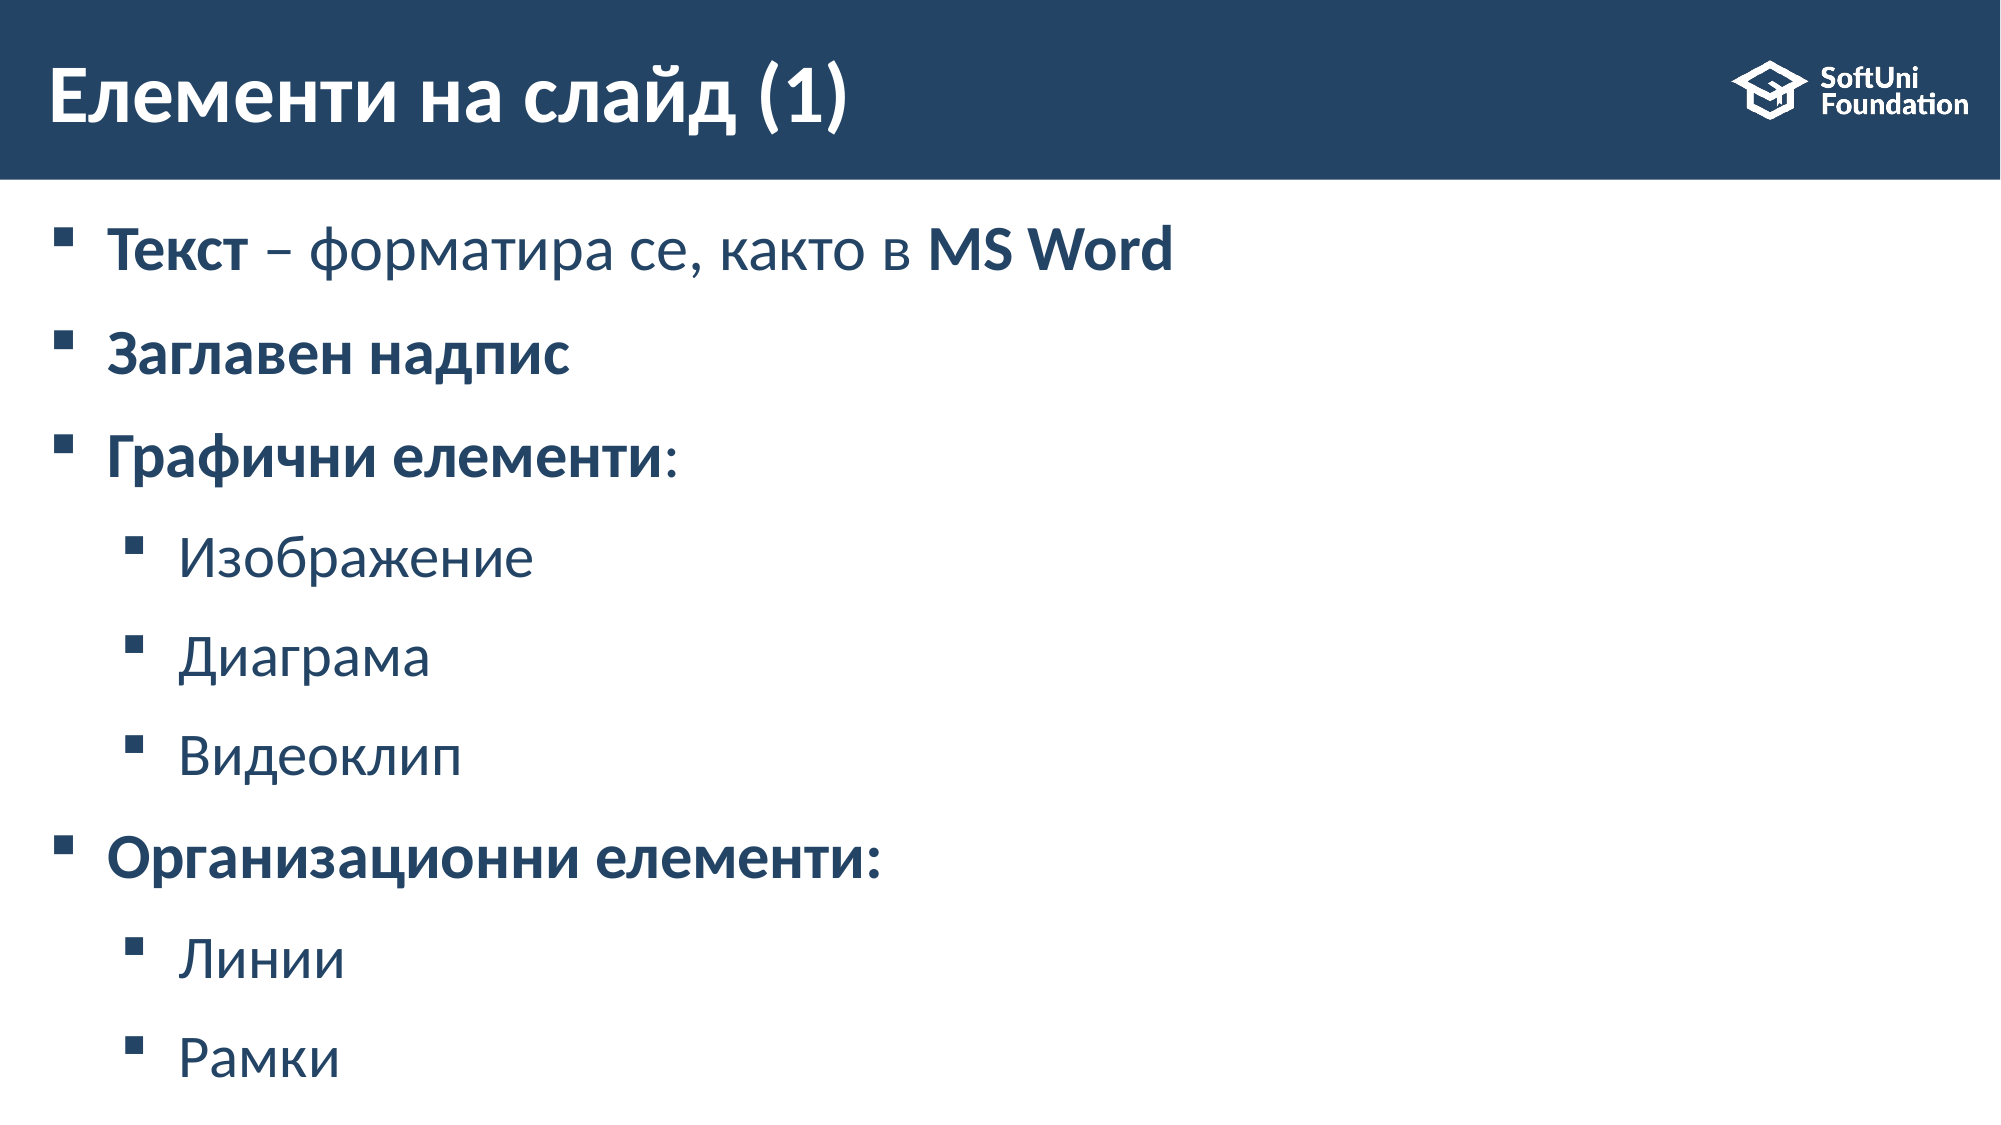

# Елементи на слайд (1)
Текст – форматира се, както в MS Word
Заглавен надпис
Графични елементи:
Изображение
Диаграма
Видеоклип
Организационни елементи:
Линии
Рамки